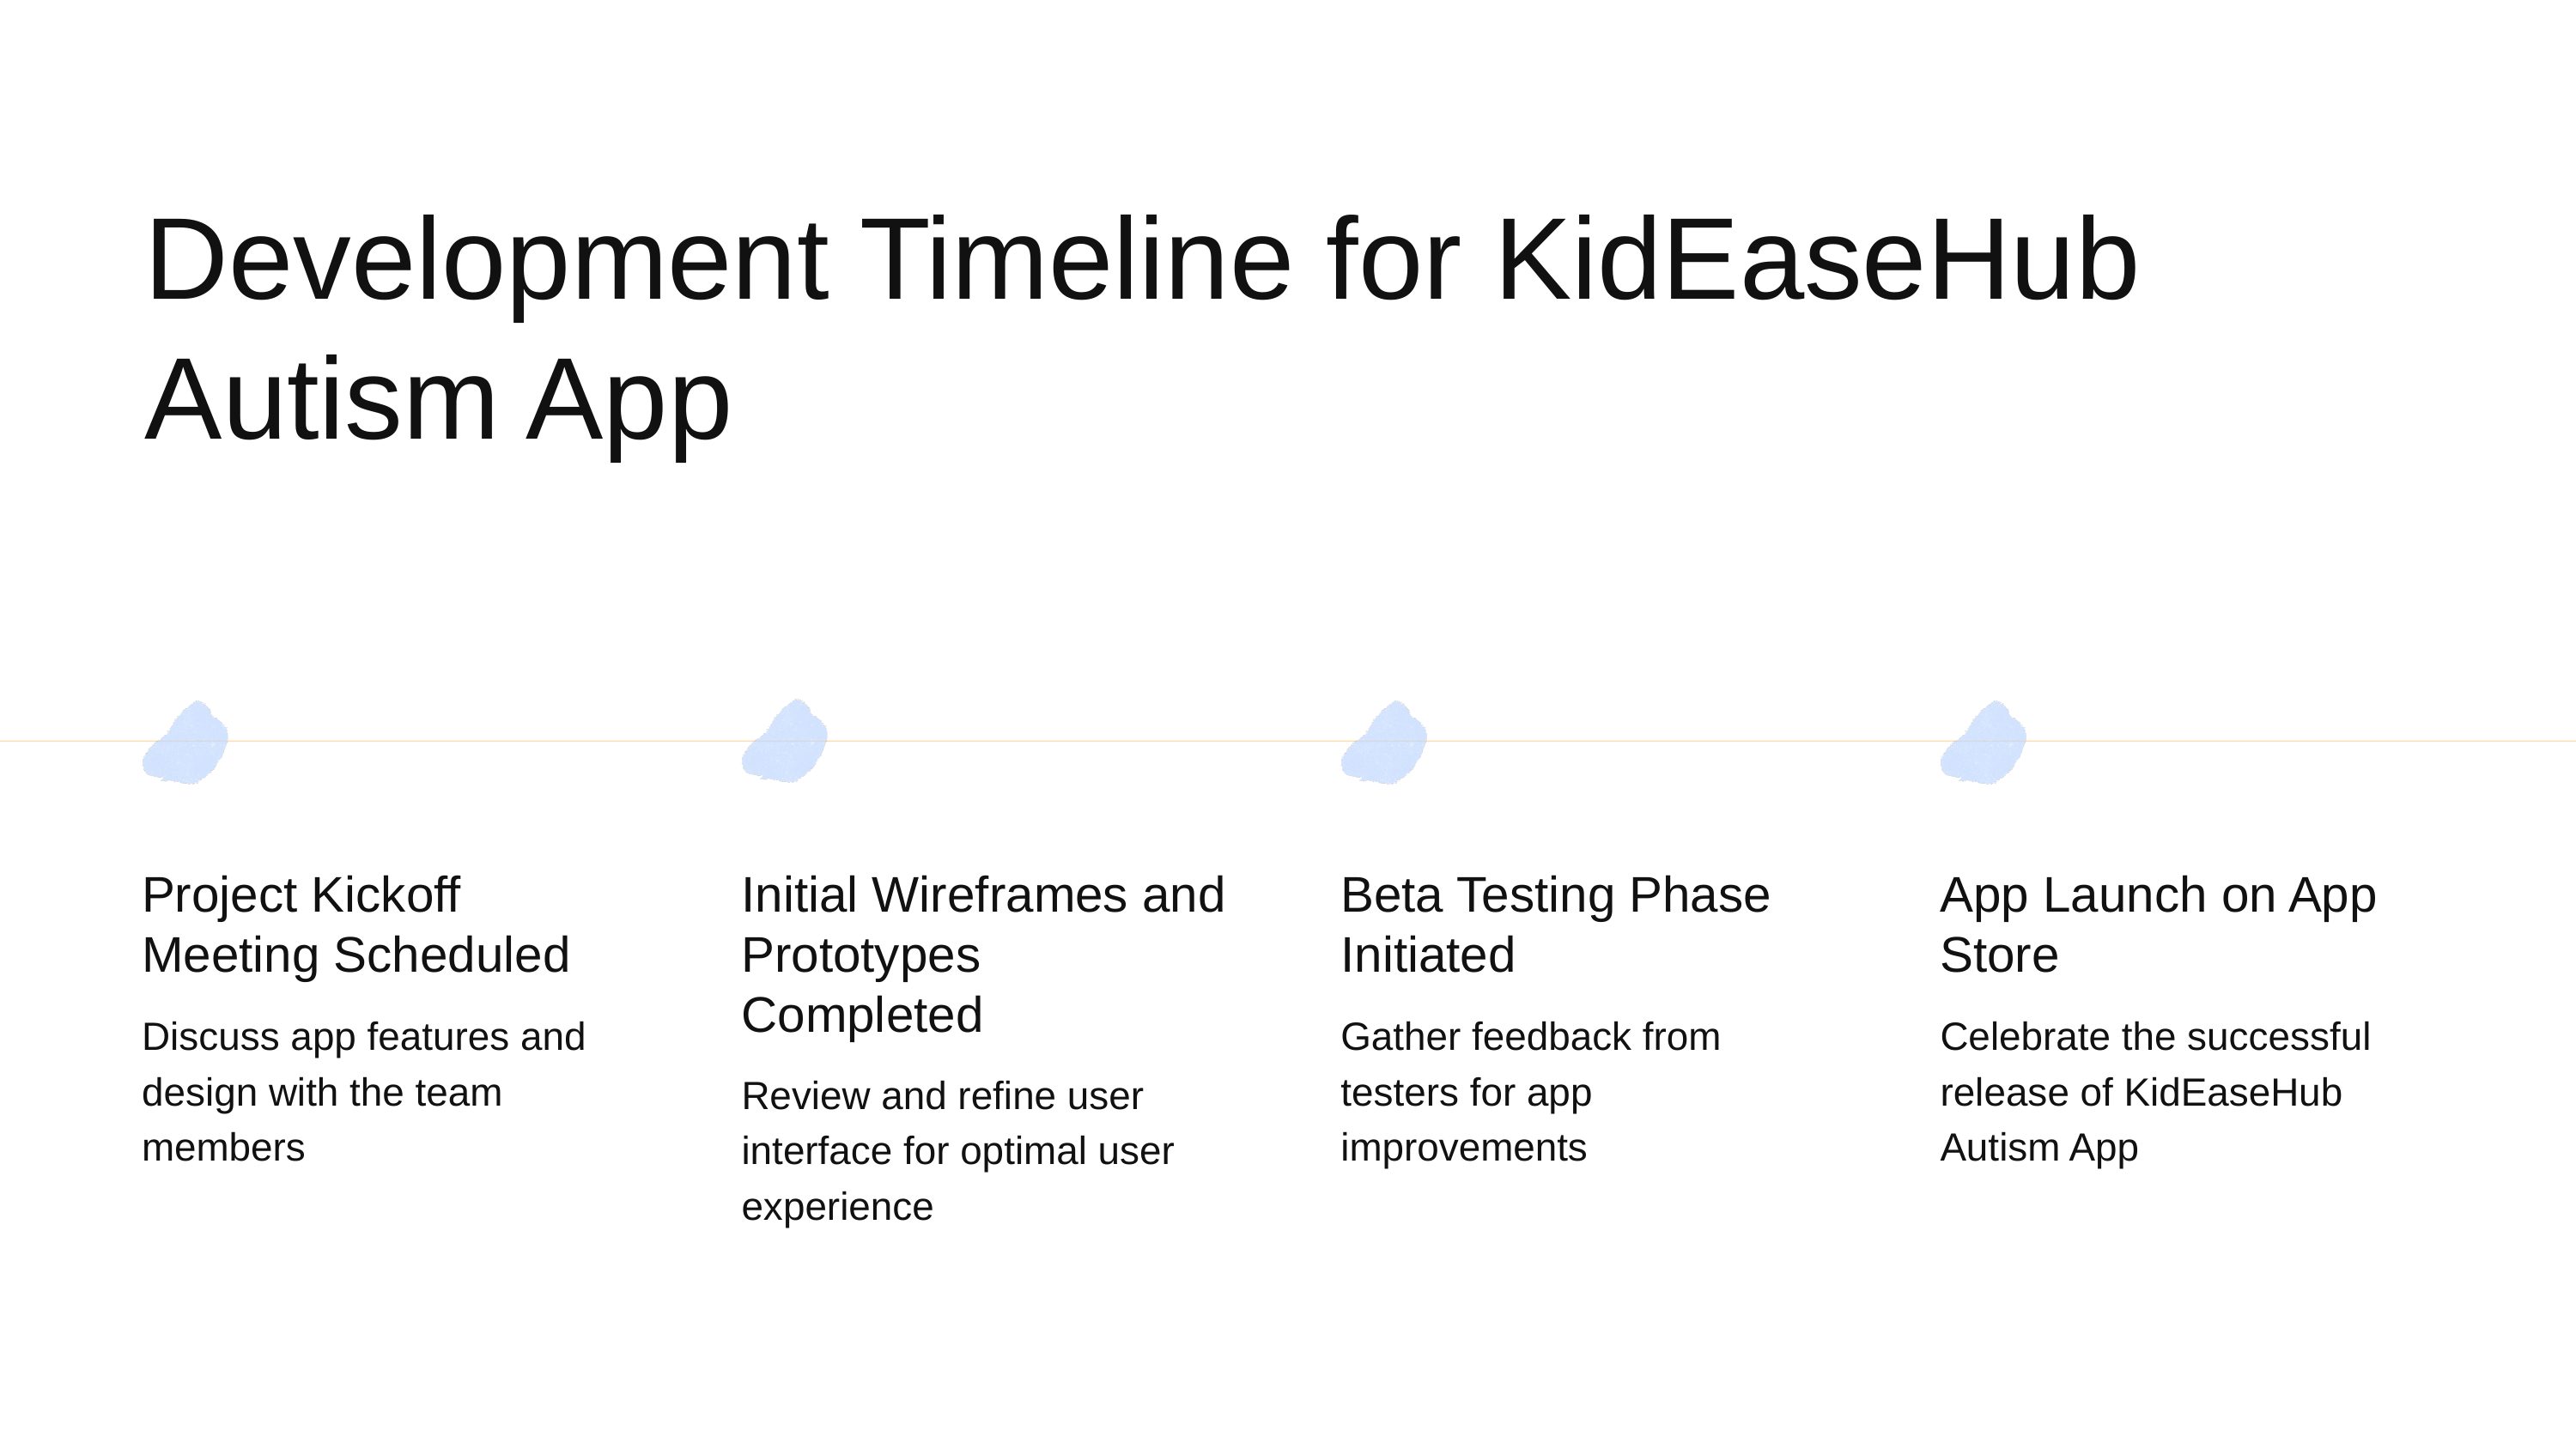

Development Timeline for KidEaseHub Autism App

Project Kickoff Meeting Scheduled
Discuss app features and design with the team members
Initial Wireframes and Prototypes Completed
Review and refine user interface for optimal user experience
Beta Testing Phase Initiated
Gather feedback from testers for app improvements
App Launch on App Store
Celebrate the successful release of KidEaseHub Autism App